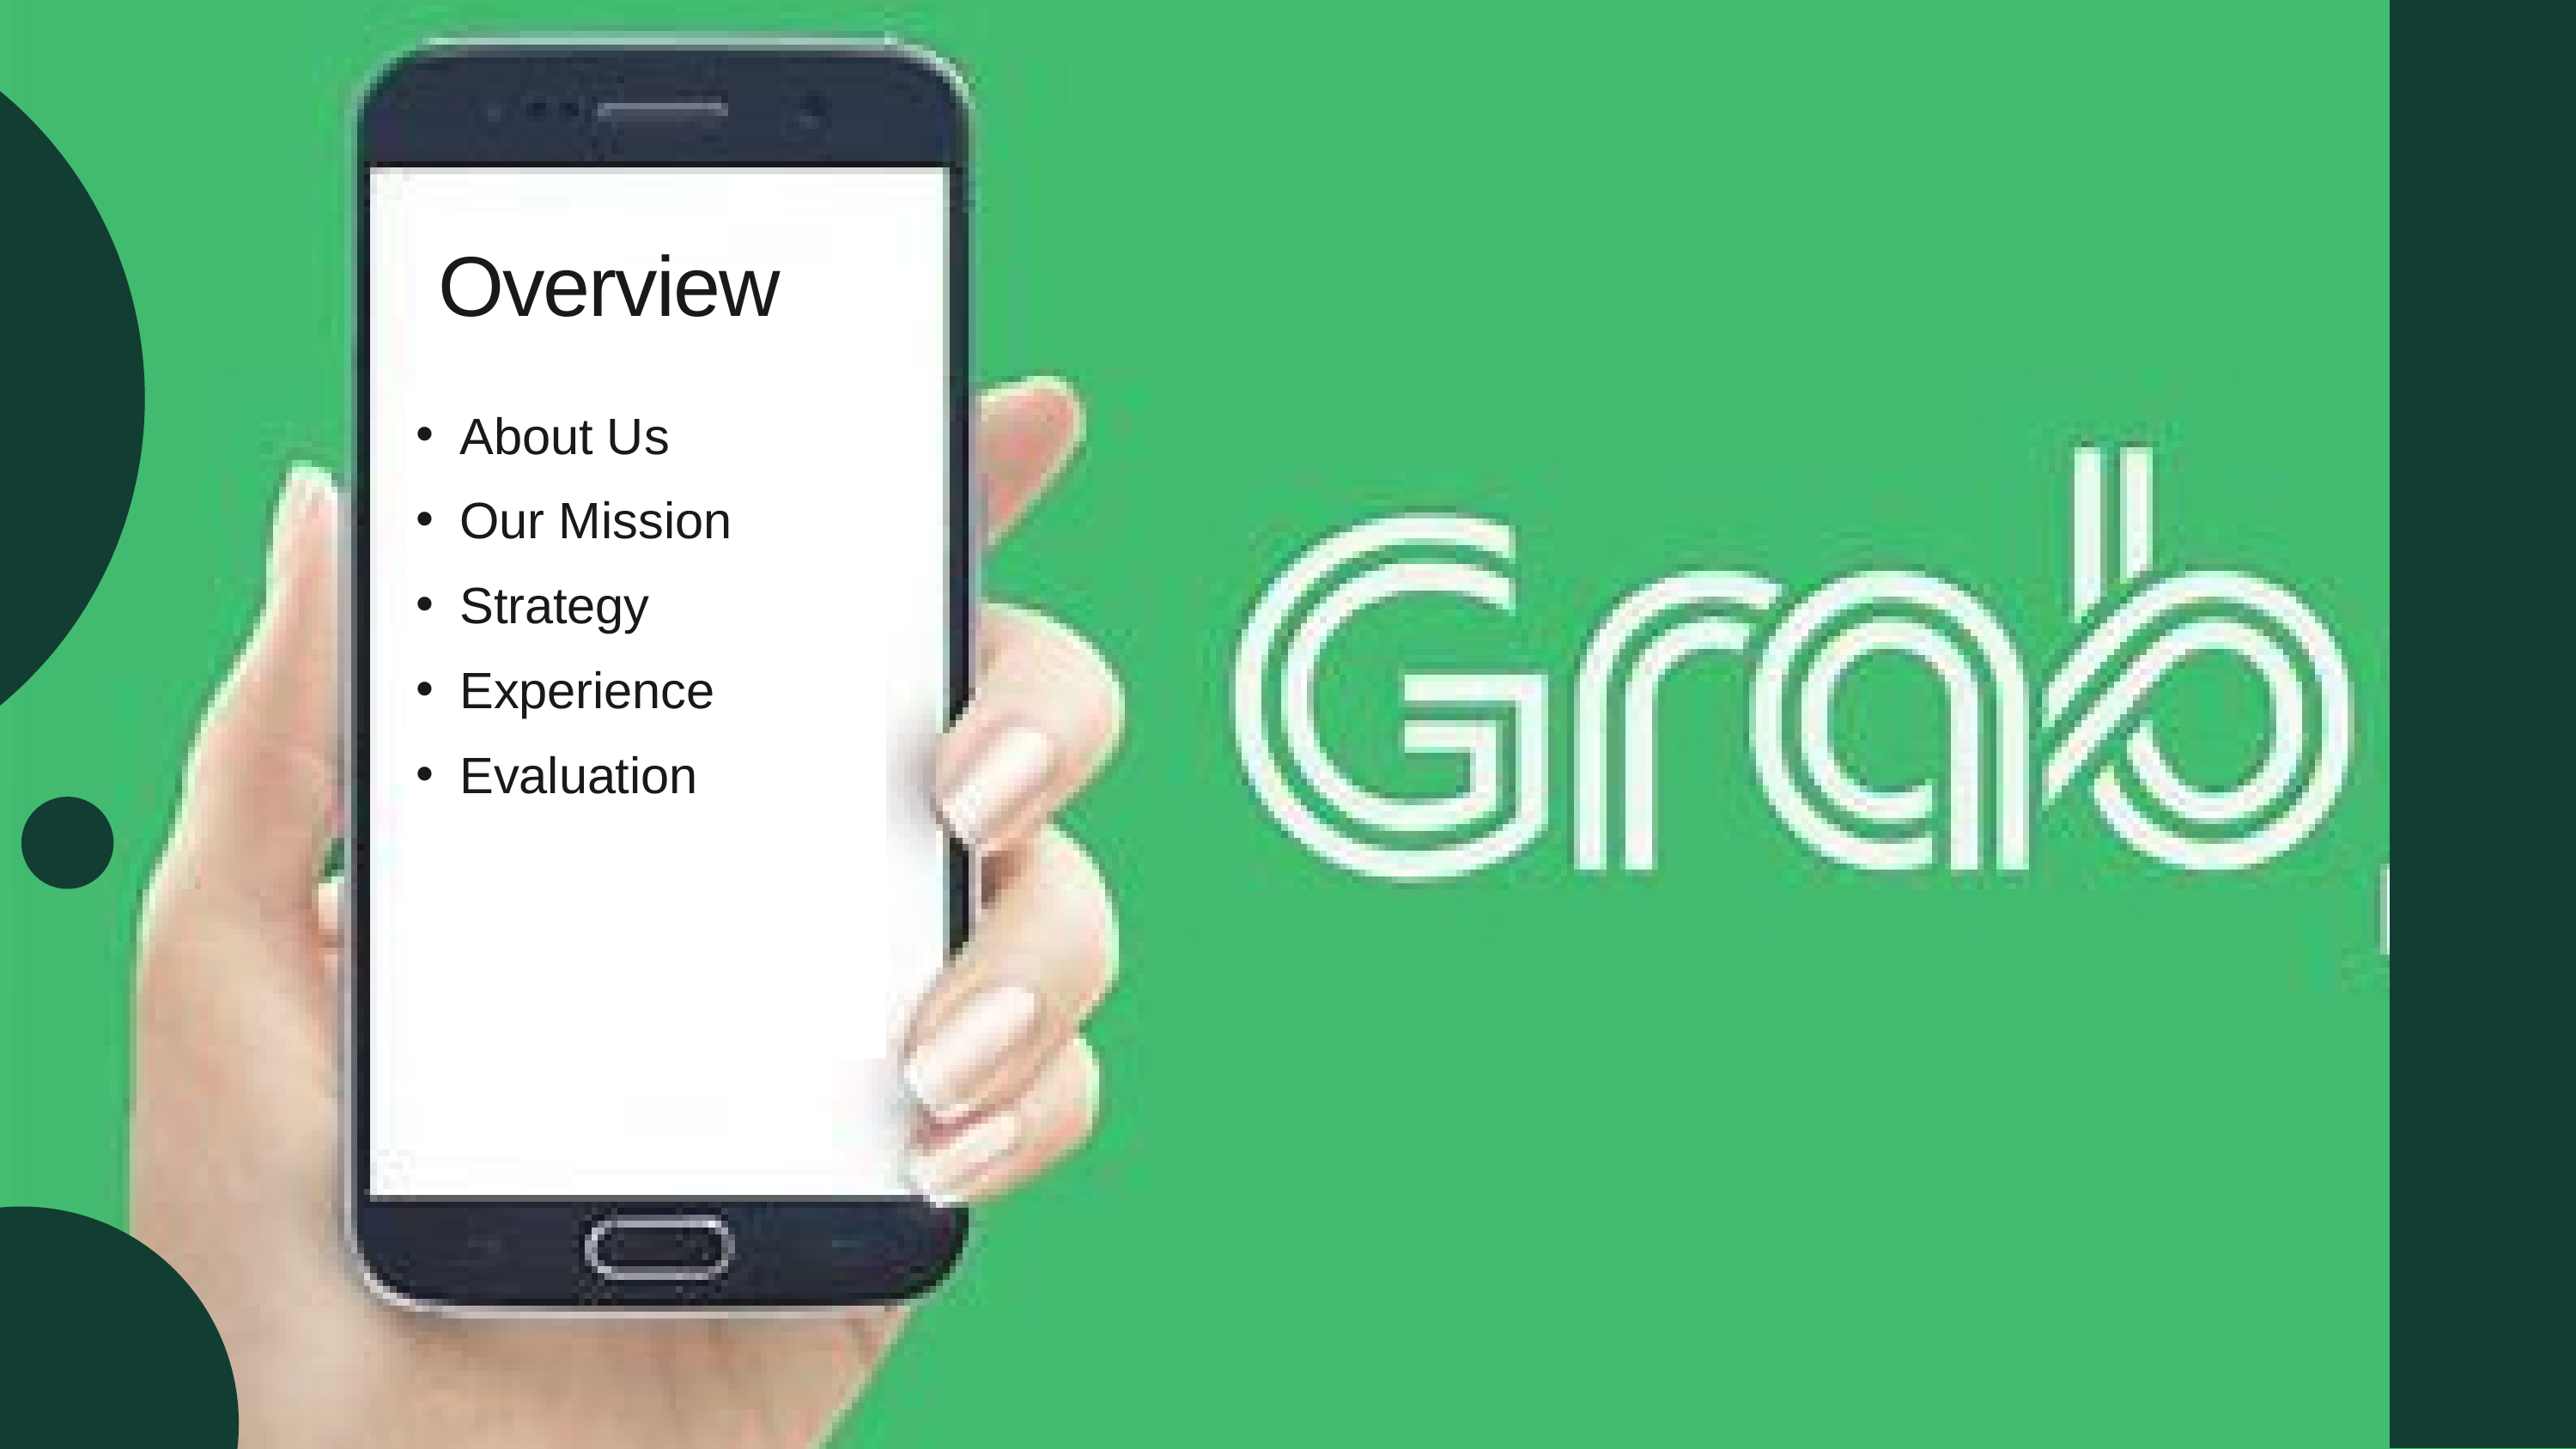

Overview
About Us
Our Mission
Strategy
Experience
Evaluation